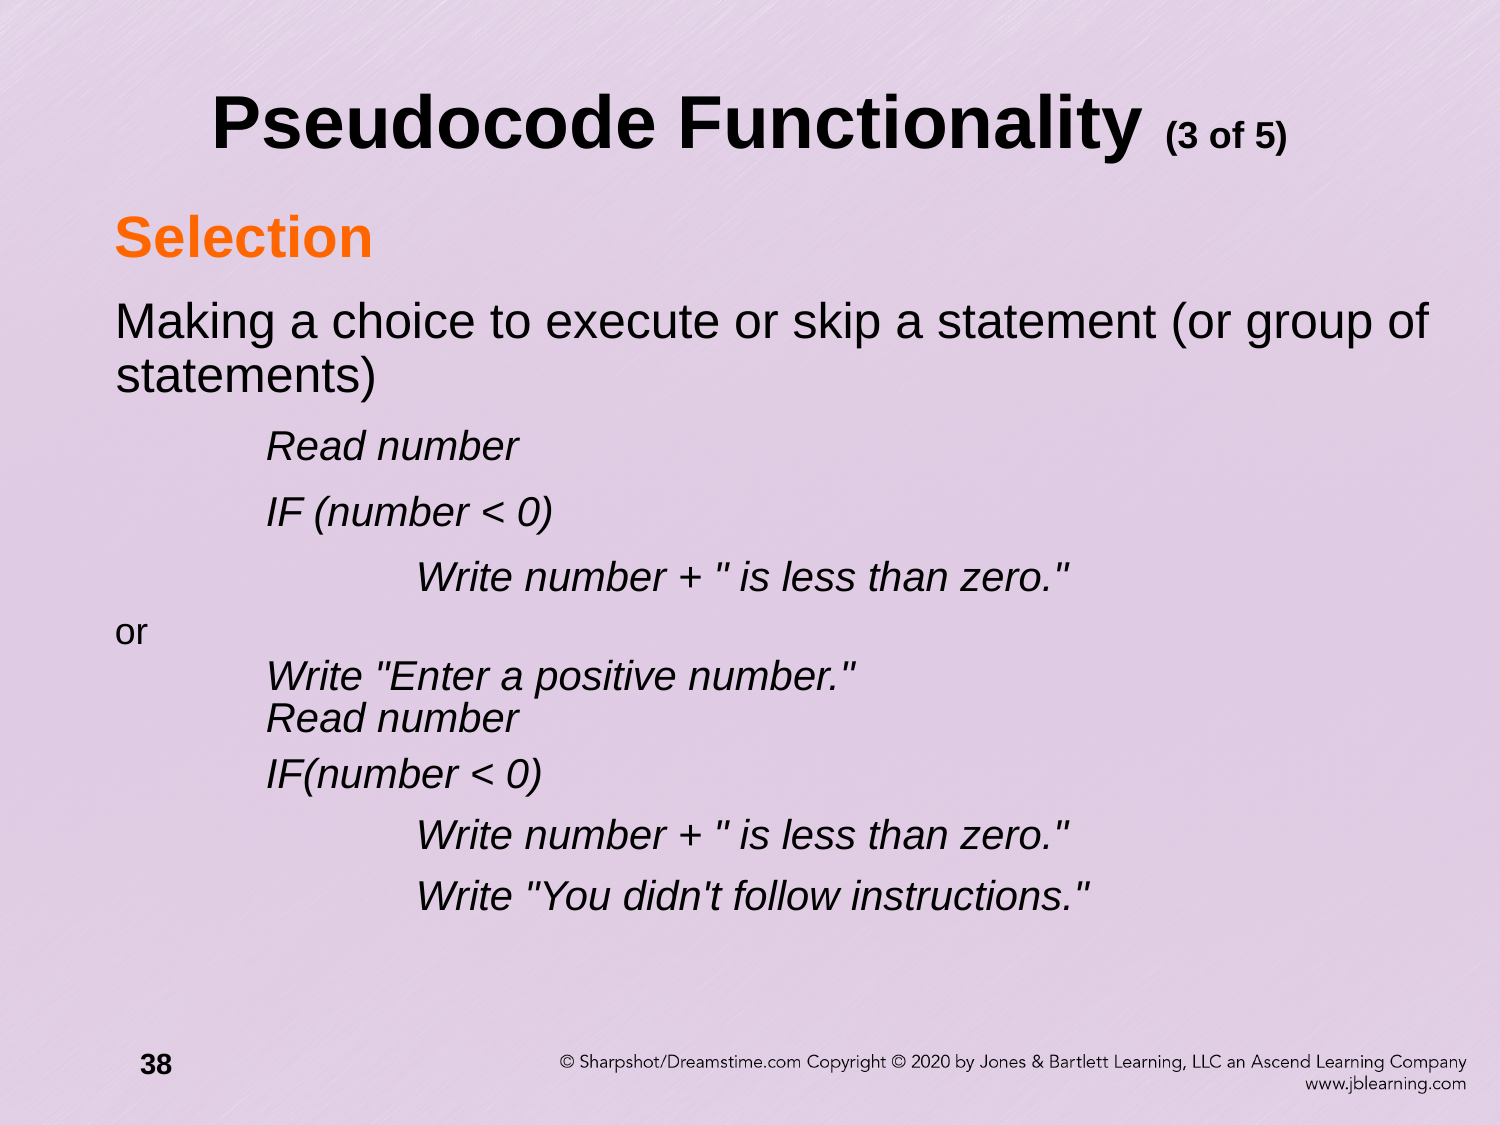

# Pseudocode Functionality (3 of 5)
Selection
Making a choice to execute or skip a statement (or group of statements)
		Read number
		IF (number < 0)
			Write number + " is less than zero."
or
		Write "Enter a positive number."
		Read number
		IF(number < 0)
			Write number + " is less than zero."
			Write "You didn't follow instructions."

38